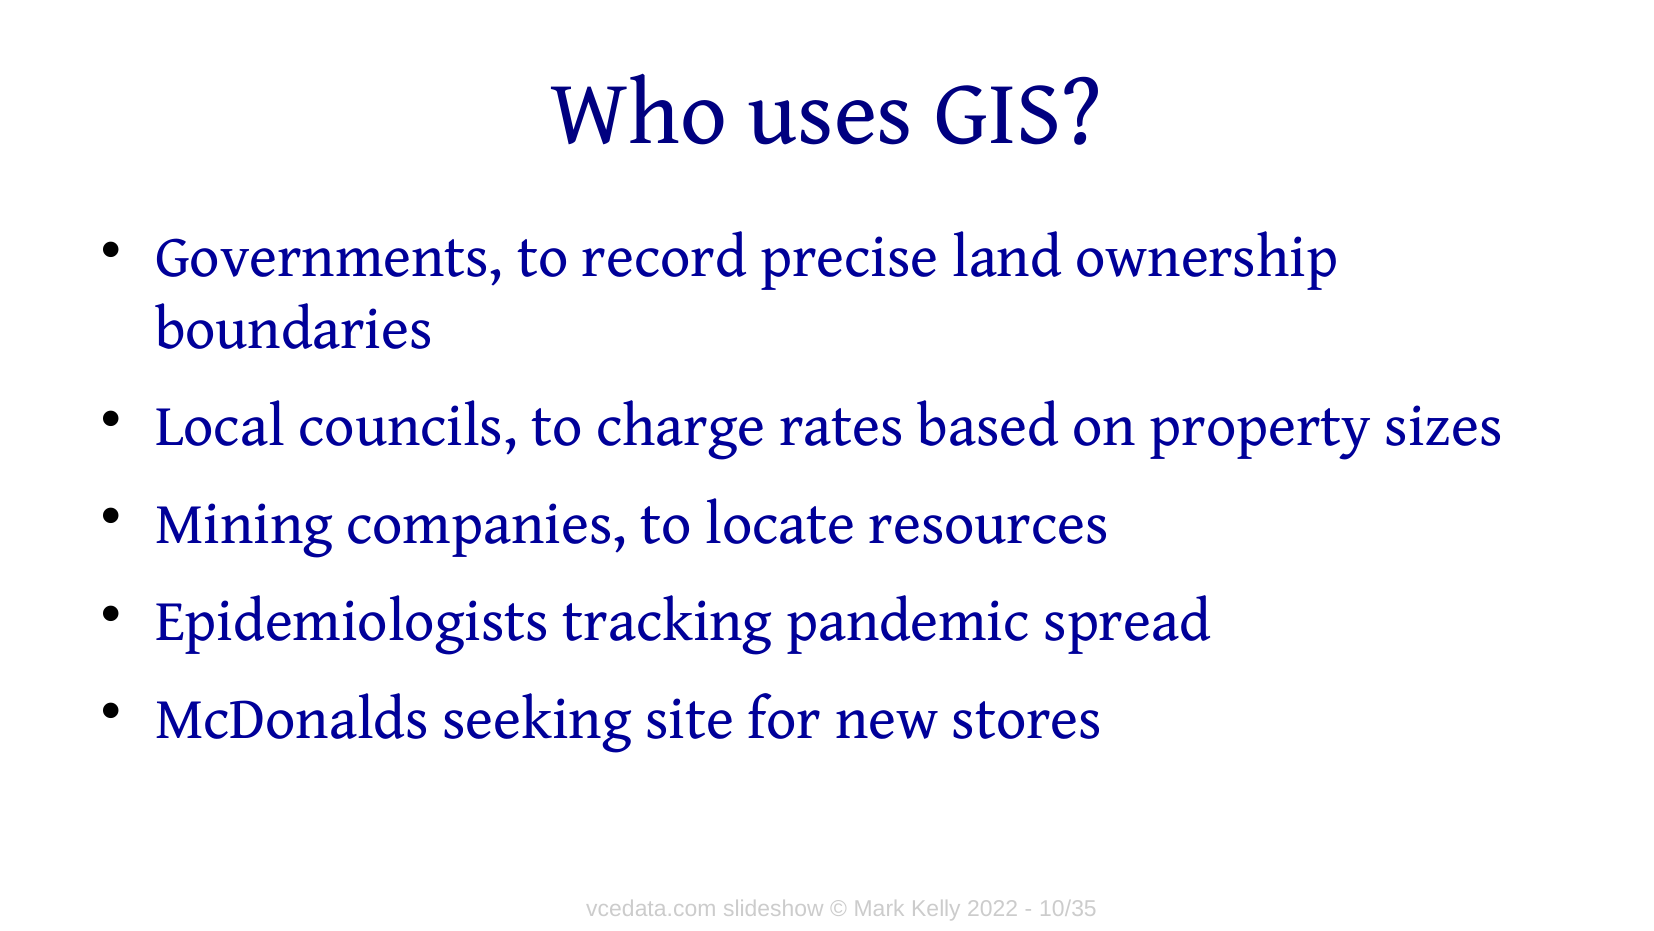

# Who uses GIS?
Governments, to record precise land ownership boundaries
Local councils, to charge rates based on property sizes
Mining companies, to locate resources
Epidemiologists tracking pandemic spread
McDonalds seeking site for new stores

vcedata.com slideshow © Mark Kelly 2022 - 10/35